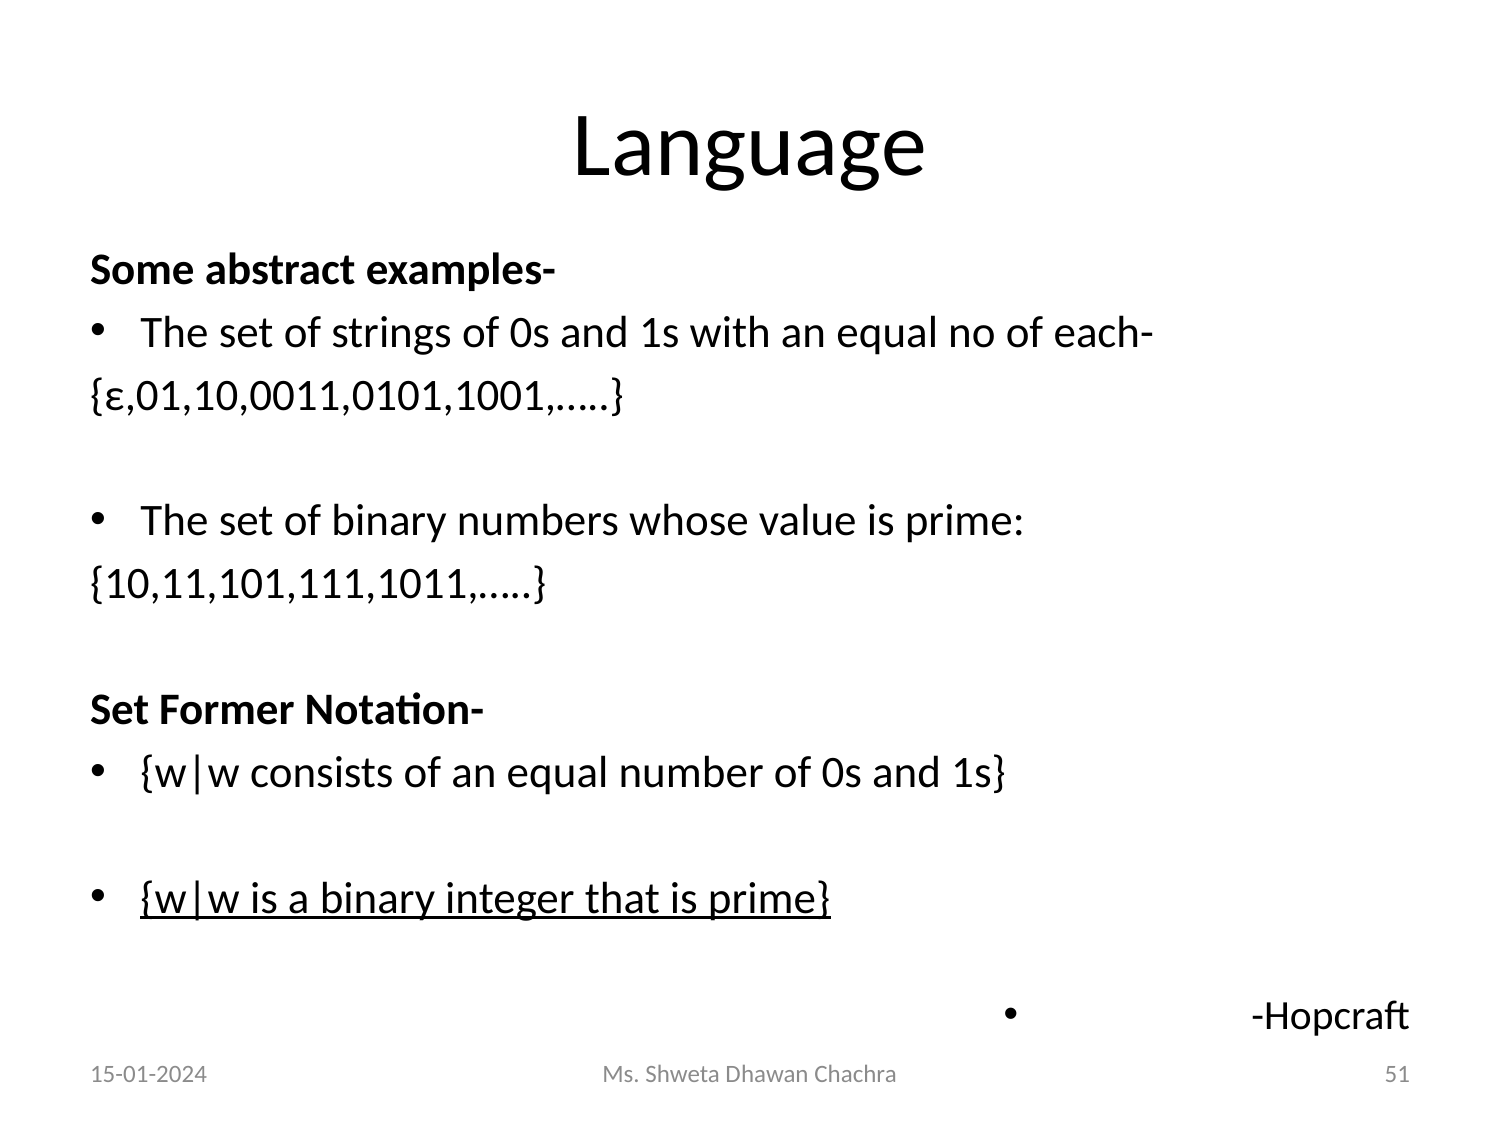

# Language
Some abstract examples-
The set of strings of 0s and 1s with an equal no of each-
{ε,01,10,0011,0101,1001,…..}

The set of binary numbers whose value is prime:
{10,11,101,111,1011,…..}

Set Former Notation-
{w|w consists of an equal number of 0s and 1s}

{w|w is a binary integer that is prime}

-Hopcraft

15-01-2024
Ms. Shweta Dhawan Chachra
51